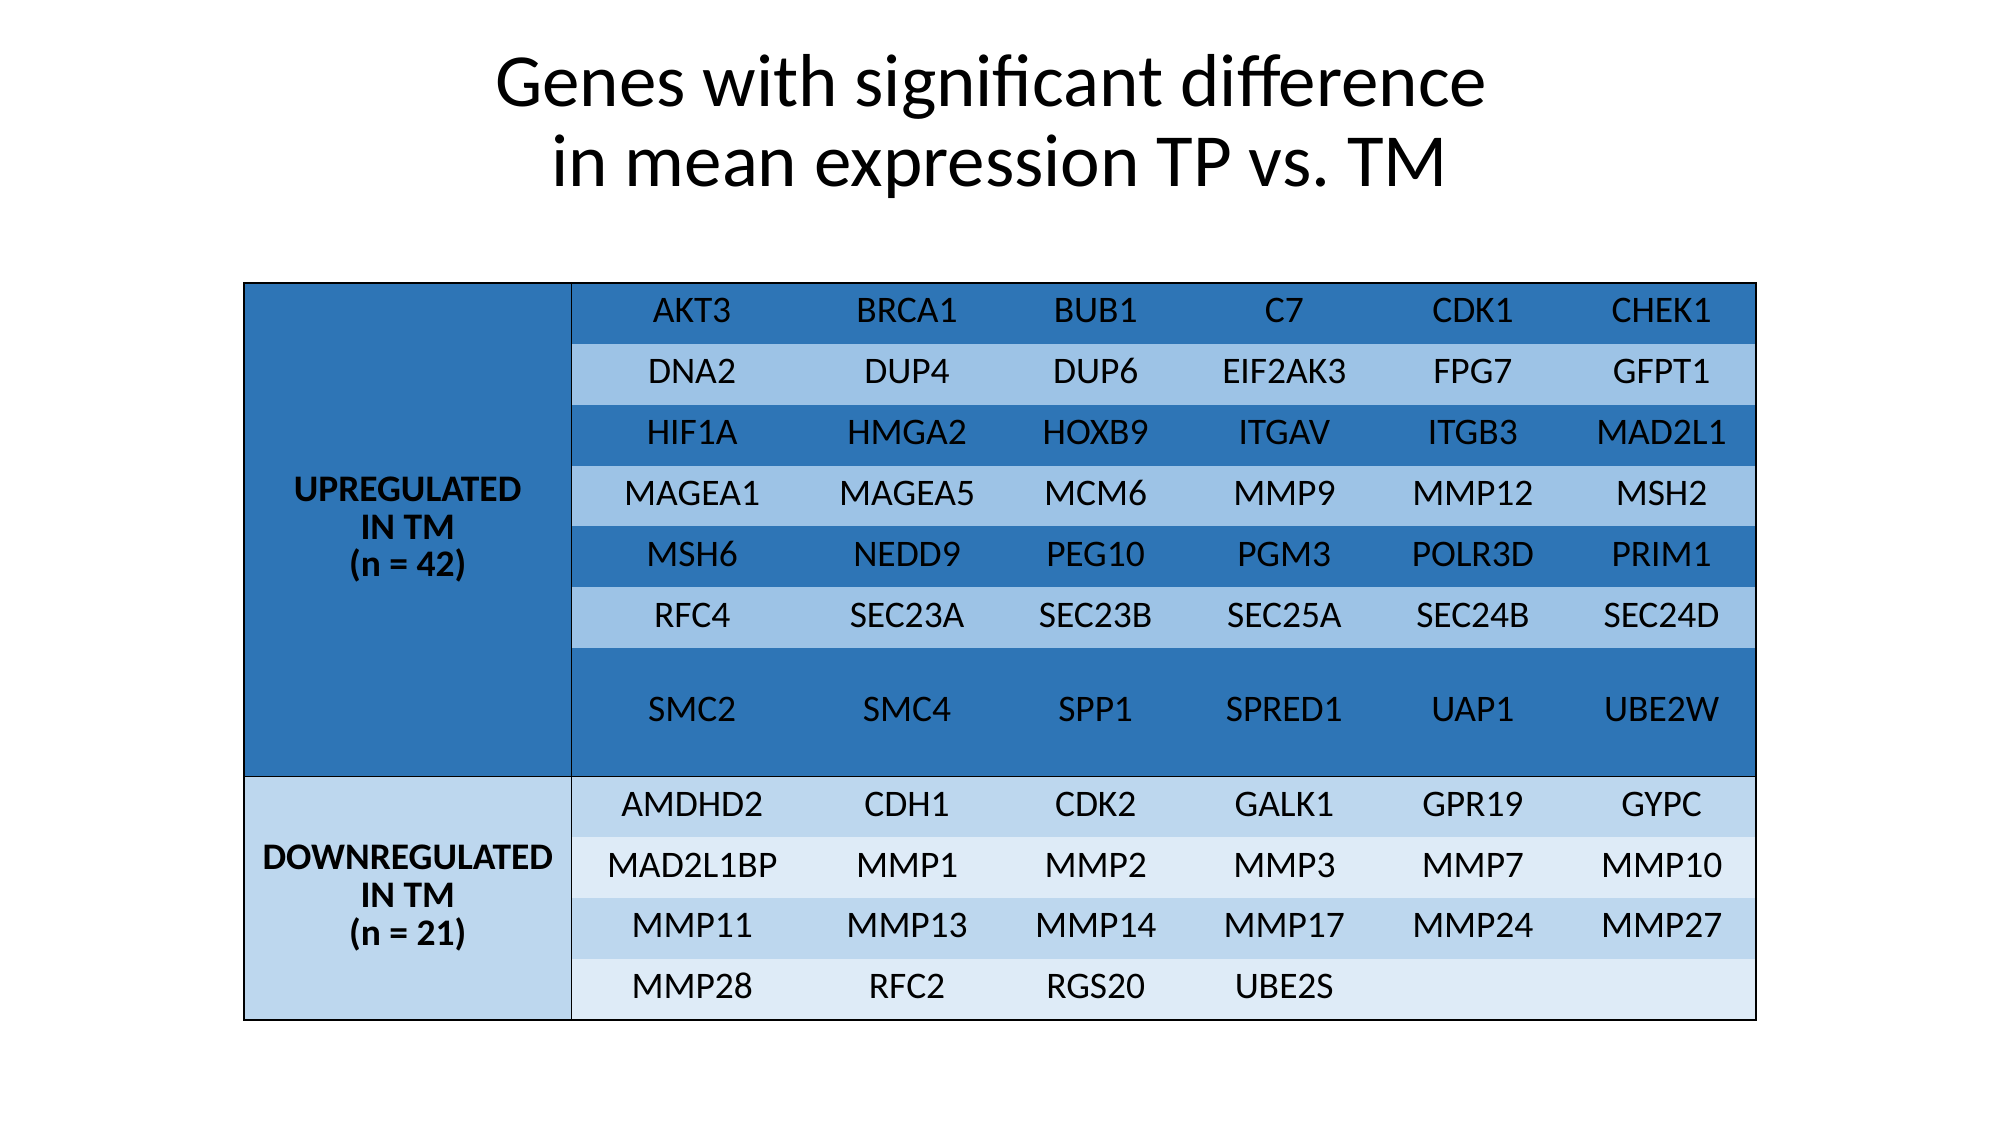

# Genes with significant difference in mean expression TP vs. TM
| UPREGULATED IN TM (n = 42) | AKT3 | BRCA1 | BUB1 | C7 | CDK1 | CHEK1 |
| --- | --- | --- | --- | --- | --- | --- |
|  | DNA2 | DUP4 | DUP6 | EIF2AK3 | FPG7 | GFPT1 |
|  | HIF1A | HMGA2 | HOXB9 | ITGAV | ITGB3 | MAD2L1 |
|  | MAGEA1 | MAGEA5 | MCM6 | MMP9 | MMP12 | MSH2 |
|  | MSH6 | NEDD9 | PEG10 | PGM3 | POLR3D | PRIM1 |
|  | RFC4 | SEC23A | SEC23B | SEC25A | SEC24B | SEC24D |
|  | SMC2 | SMC4 | SPP1 | SPRED1 | UAP1 | UBE2W |
| DOWNREGULATED IN TM (n = 21) | AMDHD2 | CDH1 | CDK2 | GALK1 | GPR19 | GYPC |
|  | MAD2L1BP | MMP1 | MMP2 | MMP3 | MMP7 | MMP10 |
|  | MMP11 | MMP13 | MMP14 | MMP17 | MMP24 | MMP27 |
|  | MMP28 | RFC2 | RGS20 | UBE2S |  |  |